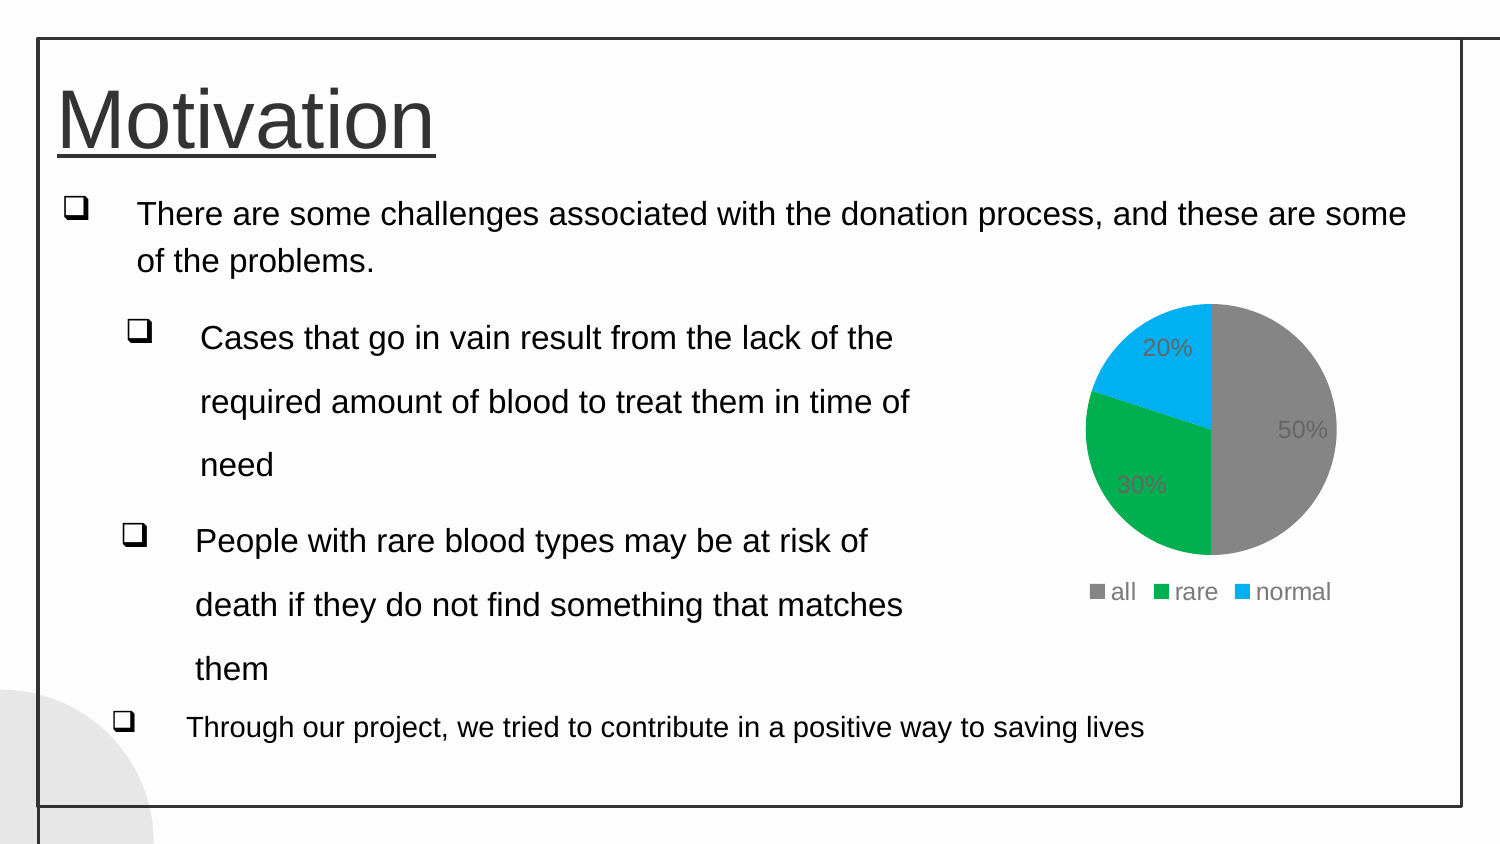

# Motivation
There are some challenges associated with the donation process, and these are some of the problems.
Cases that go in vain result from the lack of the required amount of blood to treat them in time of need

### Chart

| Category |  |
|---|---|
| all | 50.0 |
| rare | 30.0 |
| normal | 20.0 |
People with rare blood types may be at risk of death if they do not find something that matches them
Through our project, we tried to contribute in a positive way to saving lives